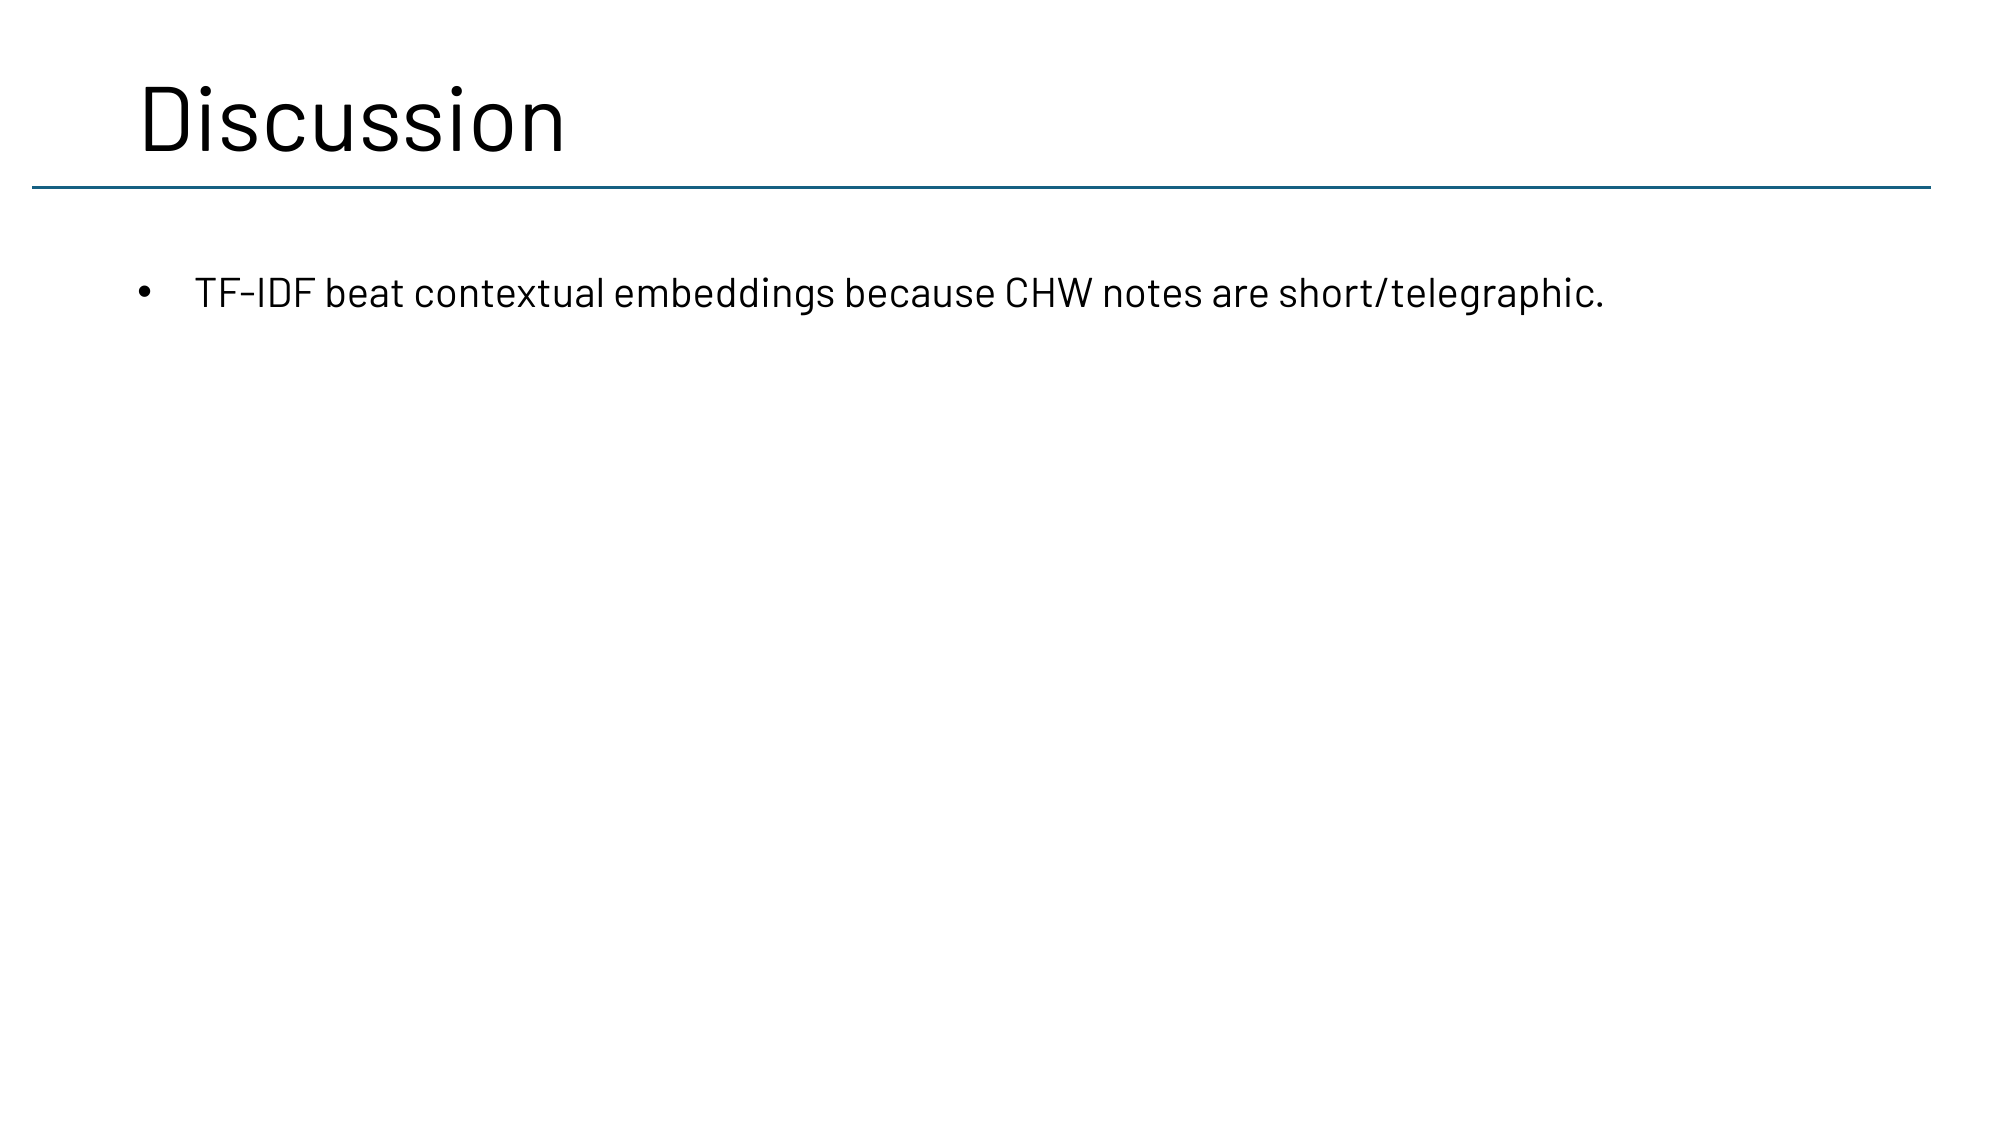

# Discussion
TF-IDF beat contextual embeddings because CHW notes are short/telegraphic.